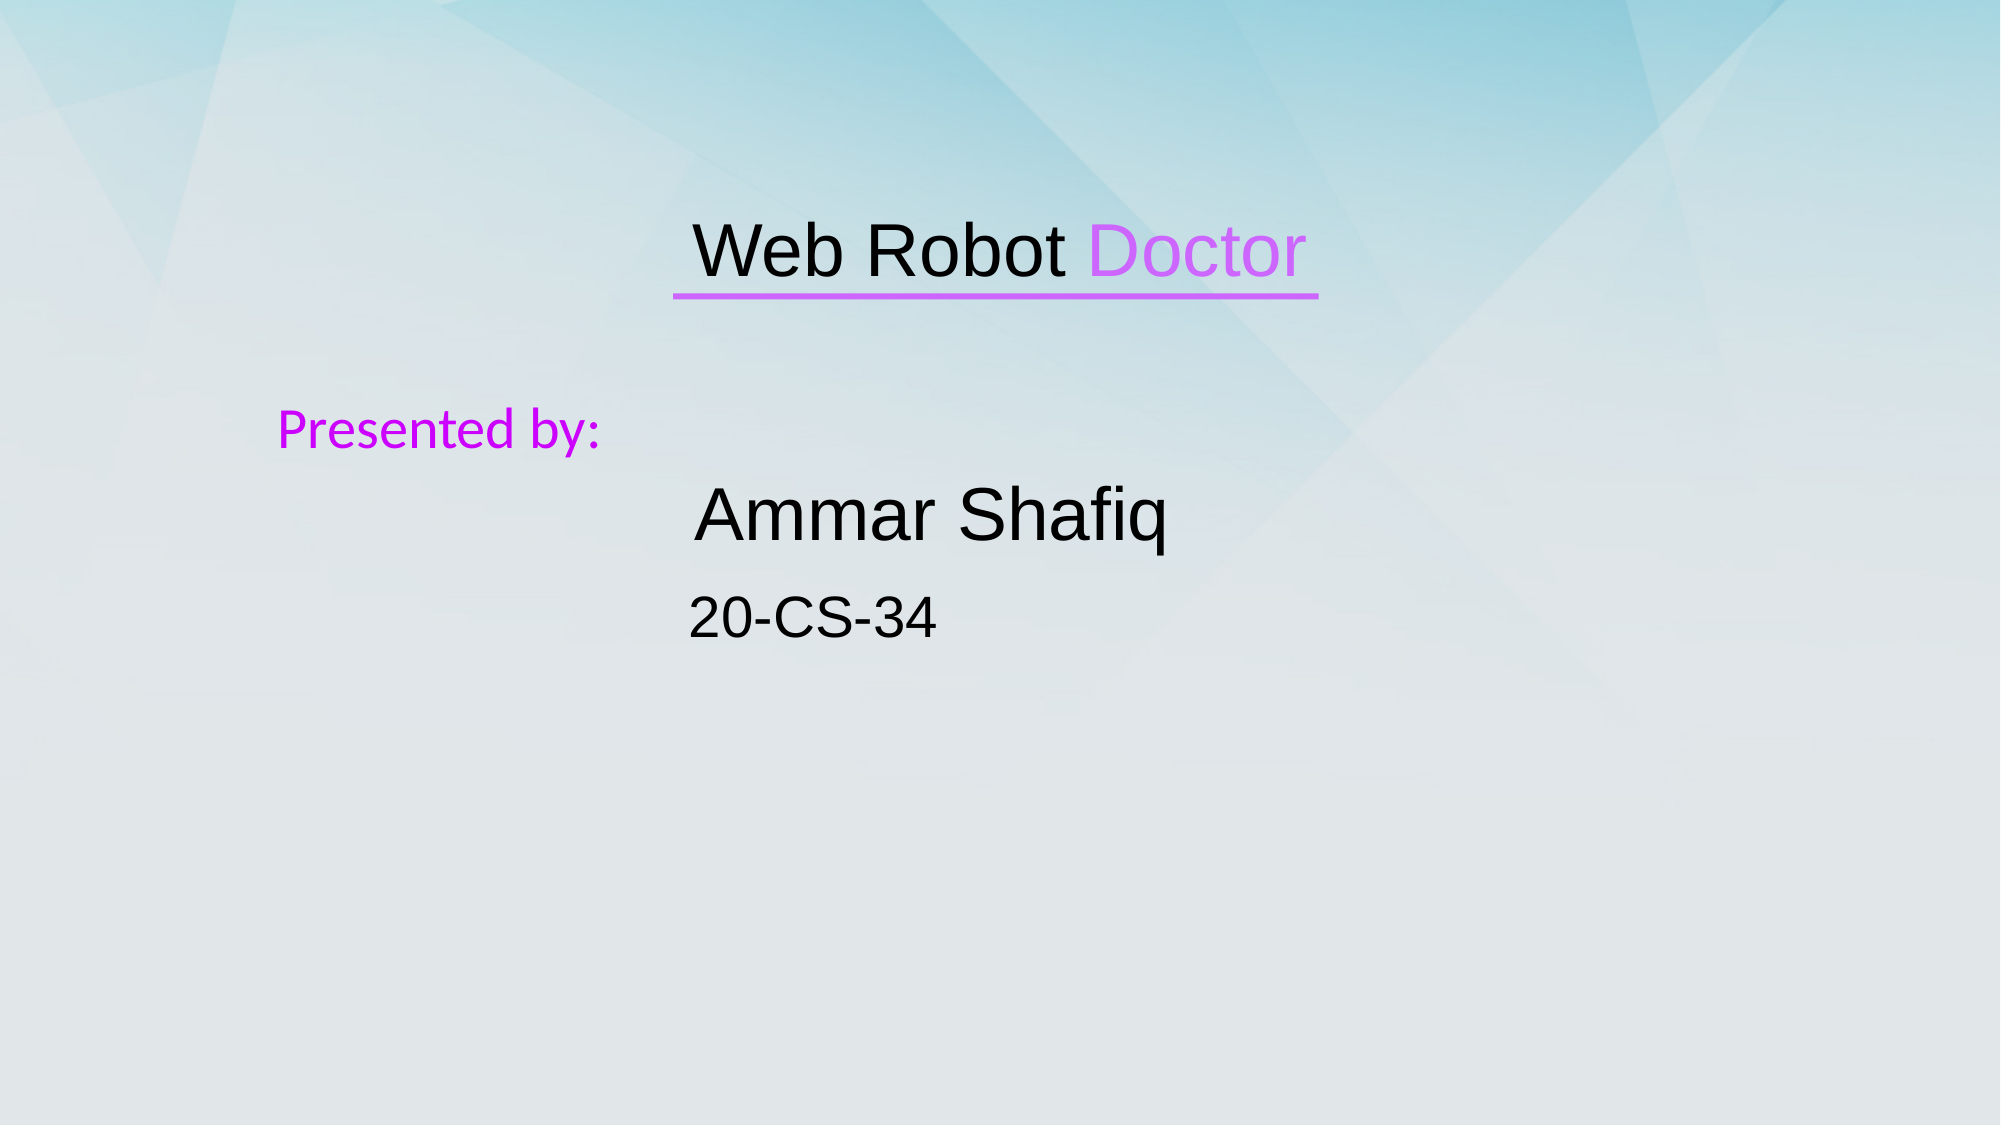

Web Robot Doctor

Presented by:
			Ammar Shafiq
	   20-CS-34